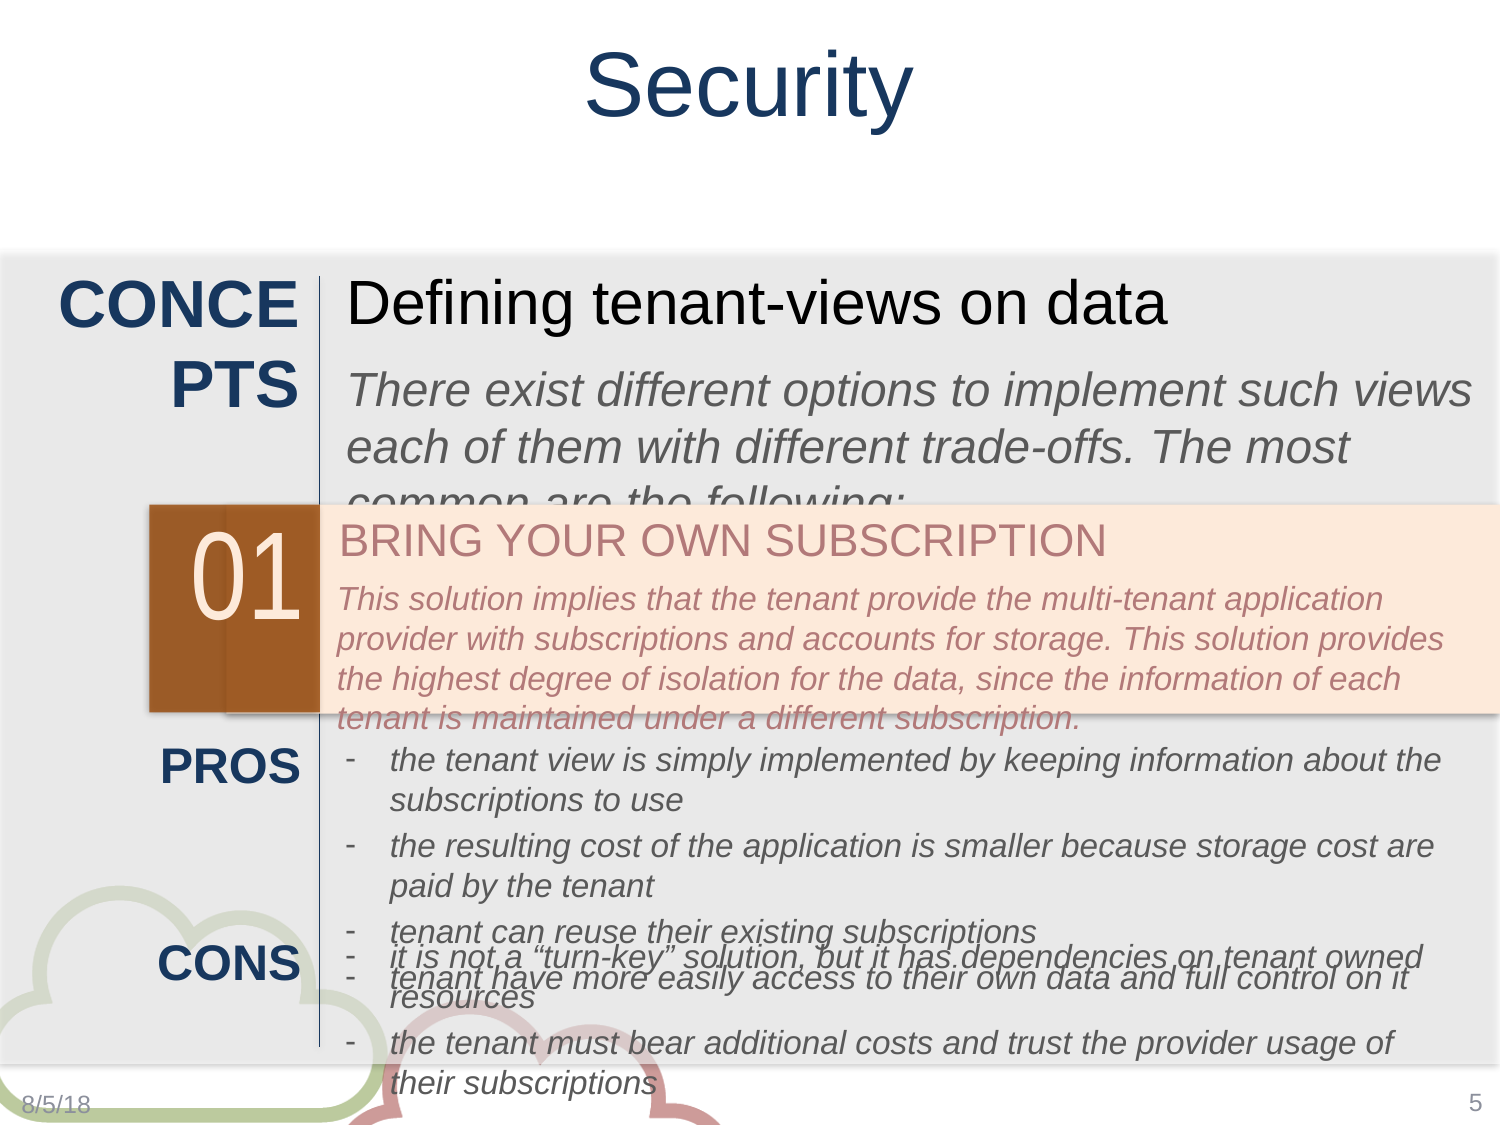

# Security

CONCEPTS
Defining tenant-views on data
There exist different options to implement such views each of them with different trade-offs. The most common are the following:
01

BRING YOUR OWN SUBSCRIPTION
This solution implies that the tenant provide the multi-tenant application provider with subscriptions and accounts for storage. This solution provides the highest degree of isolation for the data, since the information of each tenant is maintained under a different subscription.
PROS
the tenant view is simply implemented by keeping information about the subscriptions to use
the resulting cost of the application is smaller because storage cost are paid by the tenant
tenant can reuse their existing subscriptions
tenant have more easily access to their own data and full control on it
CONS
it is not a “turn-key” solution, but it has dependencies on tenant owned resources
the tenant must bear additional costs and trust the provider usage of their subscriptions
5
8/5/18